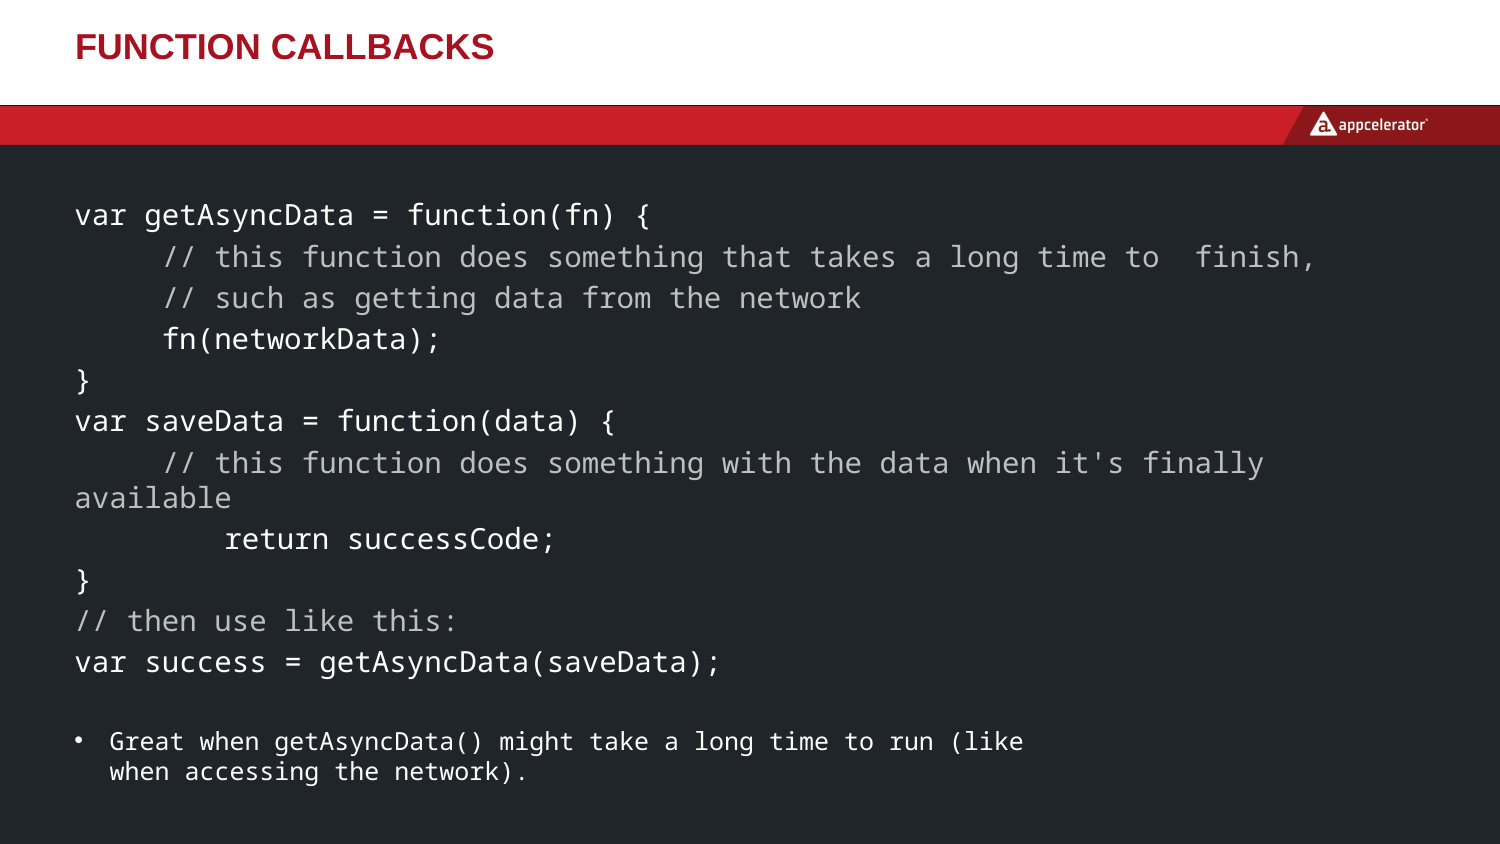

# Function Callbacks

var getAsyncData = function(fn) {
     // this function does something that takes a long time to  finish,
     // such as getting data from the network
     fn(networkData);
}
var saveData = function(data) {
     // this function does something with the data when it's finally available
	return successCode;
}
// then use like this:
var success = getAsyncData(saveData);
Great when getAsyncData() might take a long time to run (like when accessing the network).